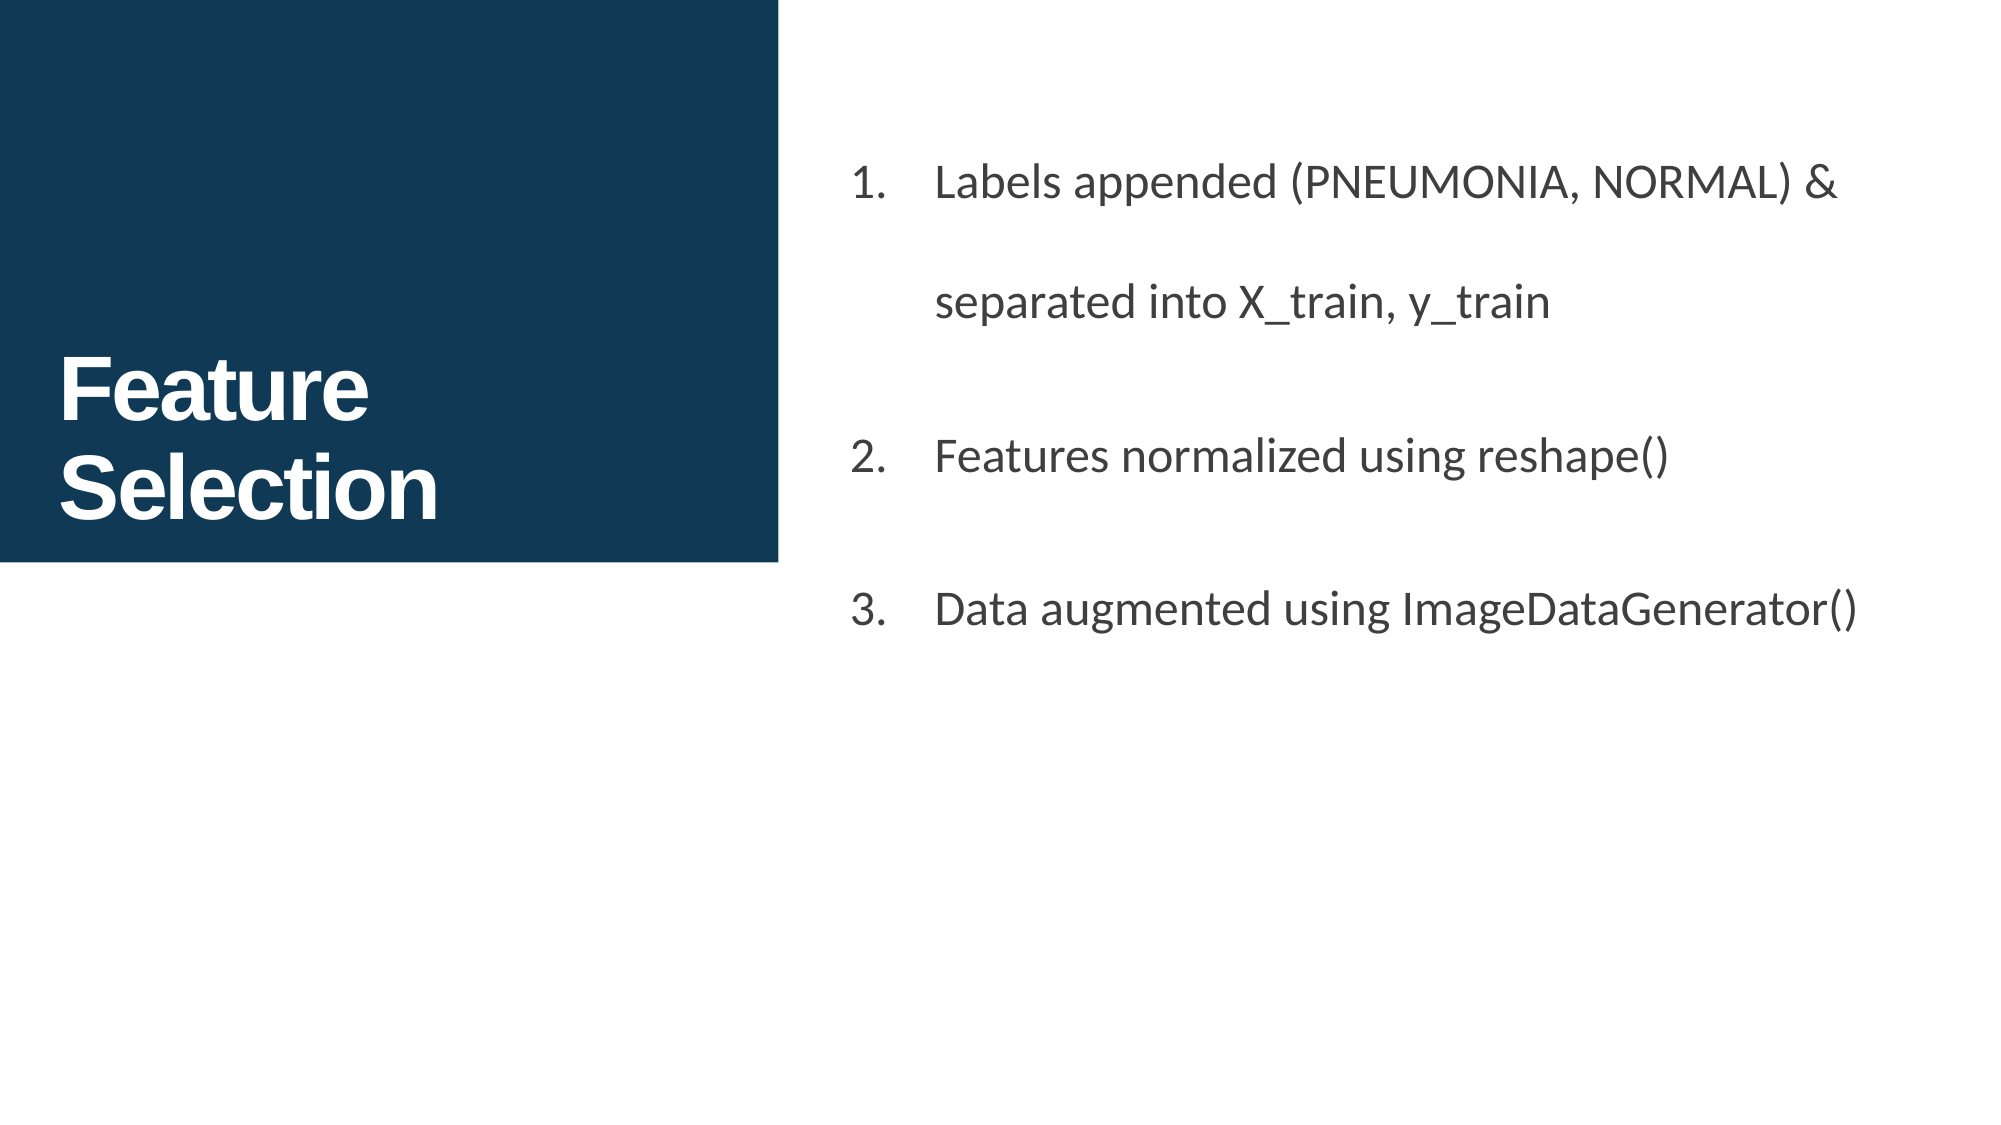

Labels appended (PNEUMONIA, NORMAL) & separated into X_train, y_train
Features normalized using reshape()
Data augmented using ImageDataGenerator()
# Feature Selection